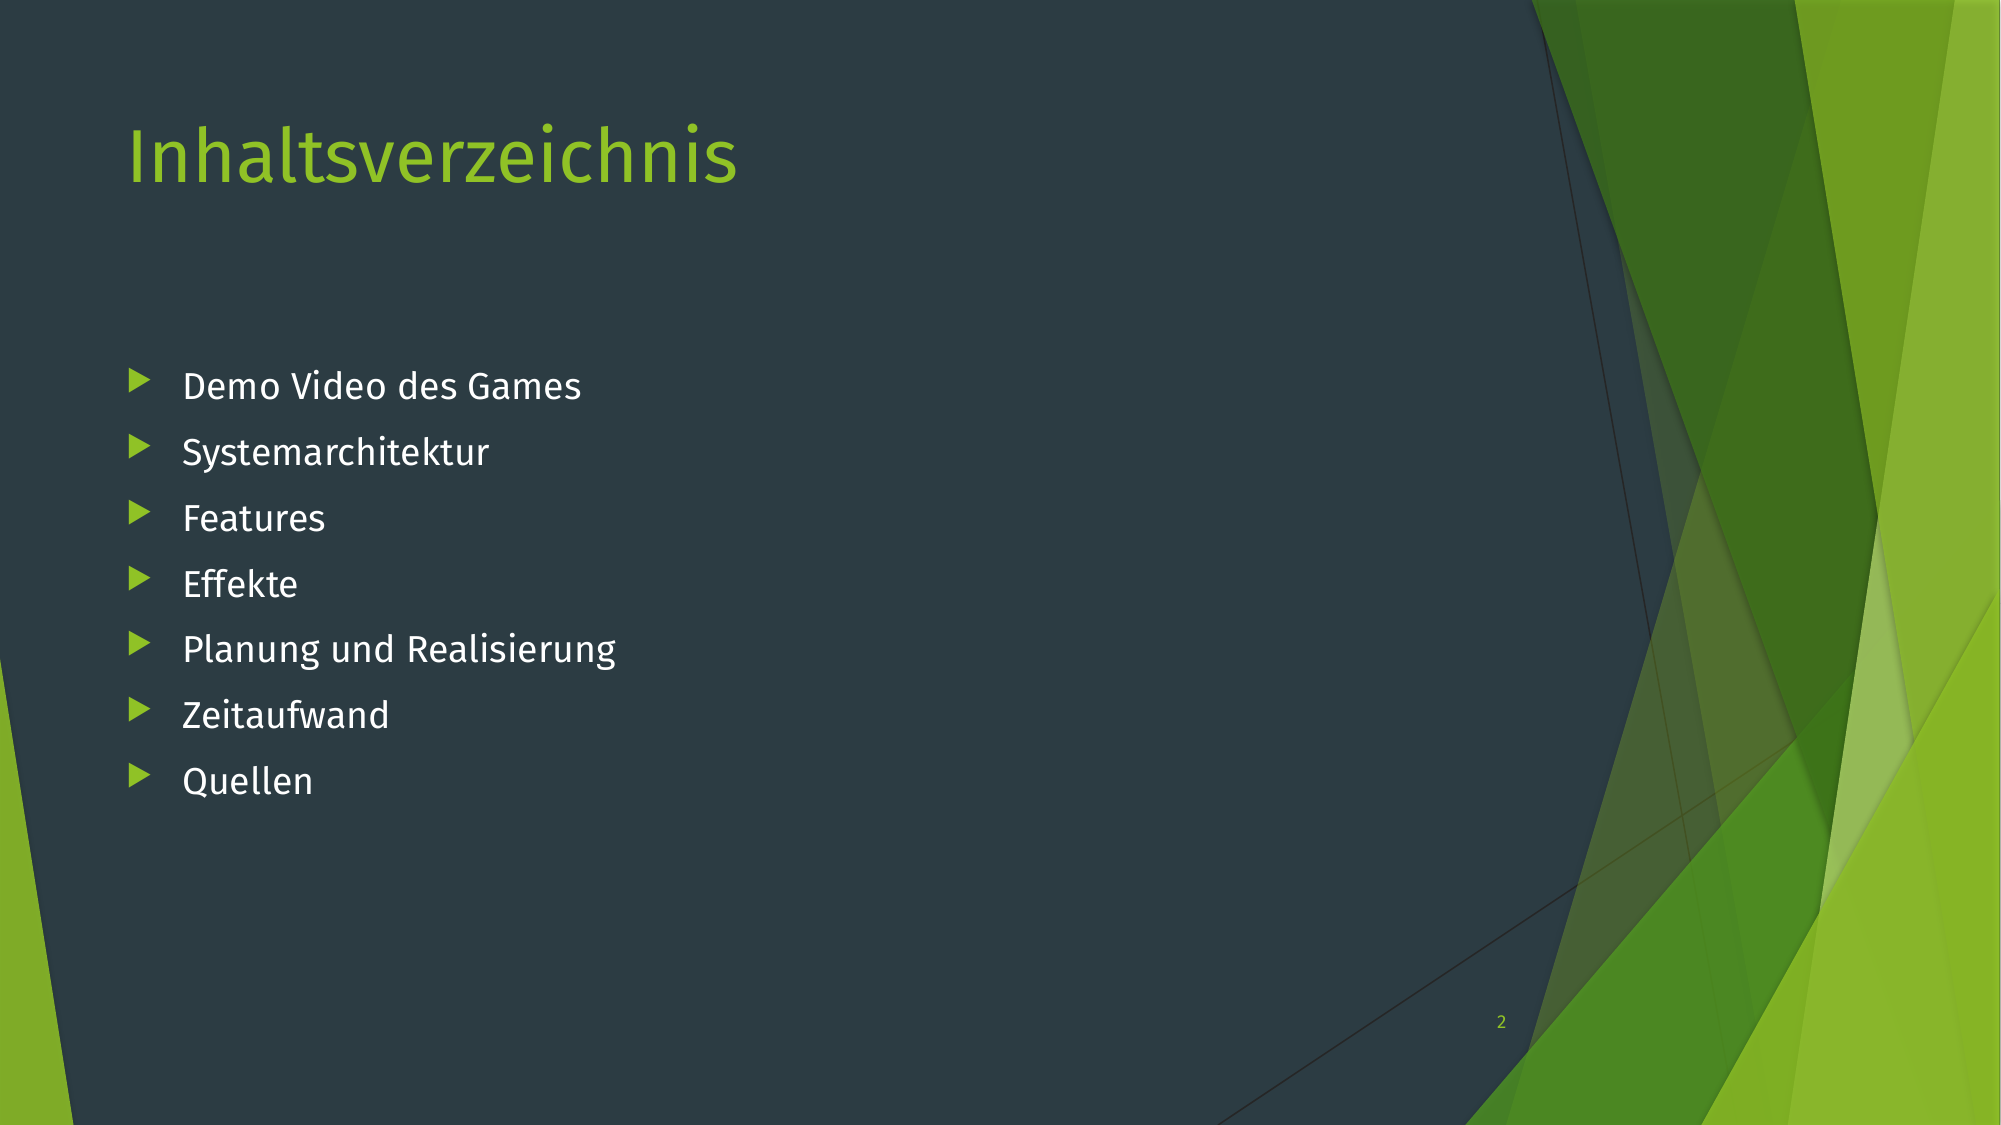

# Inhaltsverzeichnis
Demo Video des Games
Systemarchitektur
Features
Effekte
Planung und Realisierung
Zeitaufwand
Quellen
2